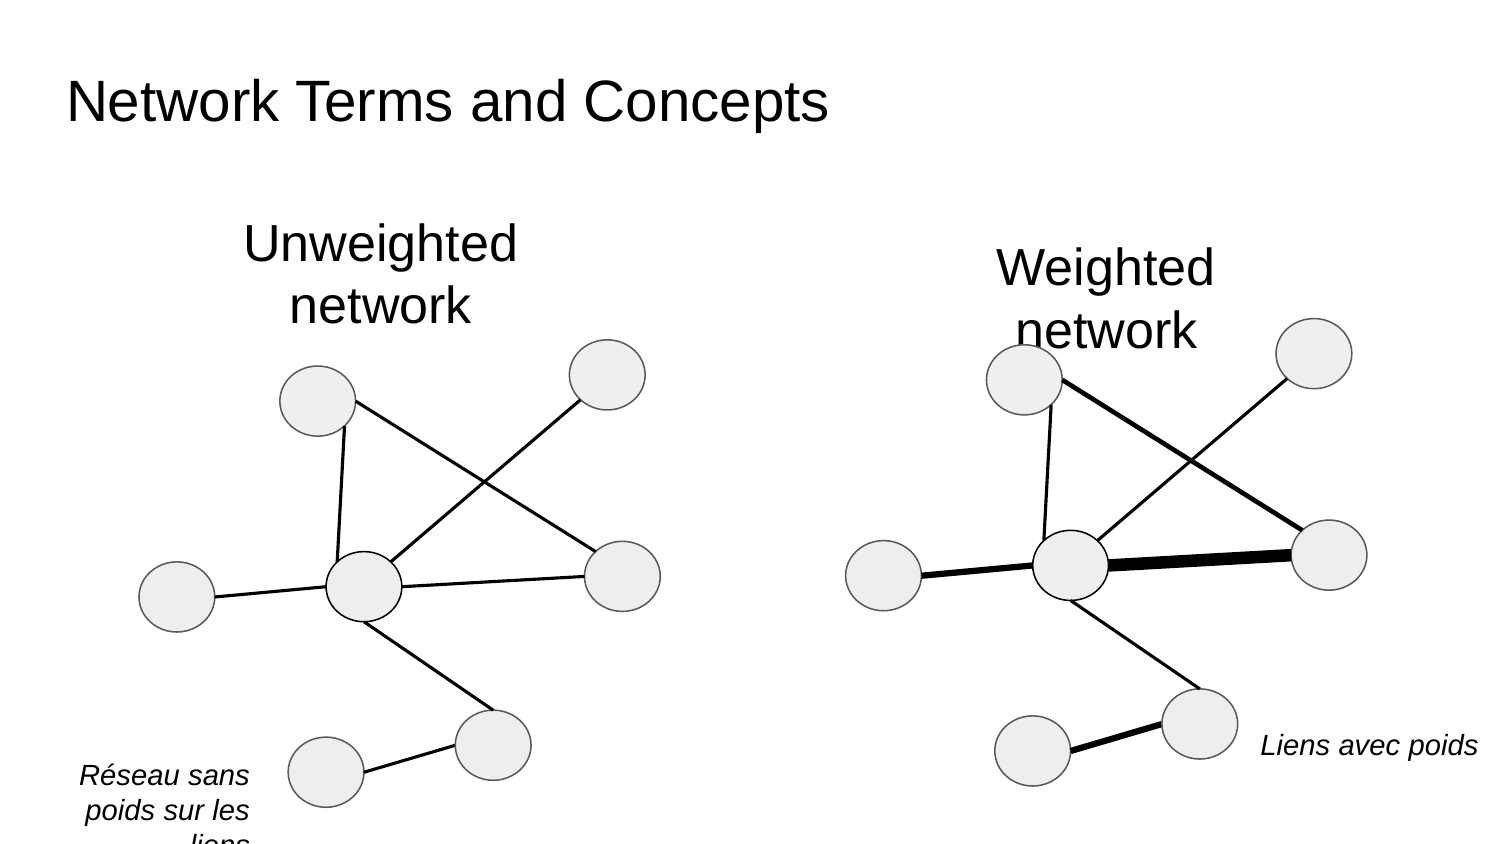

# Network Terms and Concepts
Unweighted network
Weighted network

Liens avec poids
Réseau sans poids sur les liens